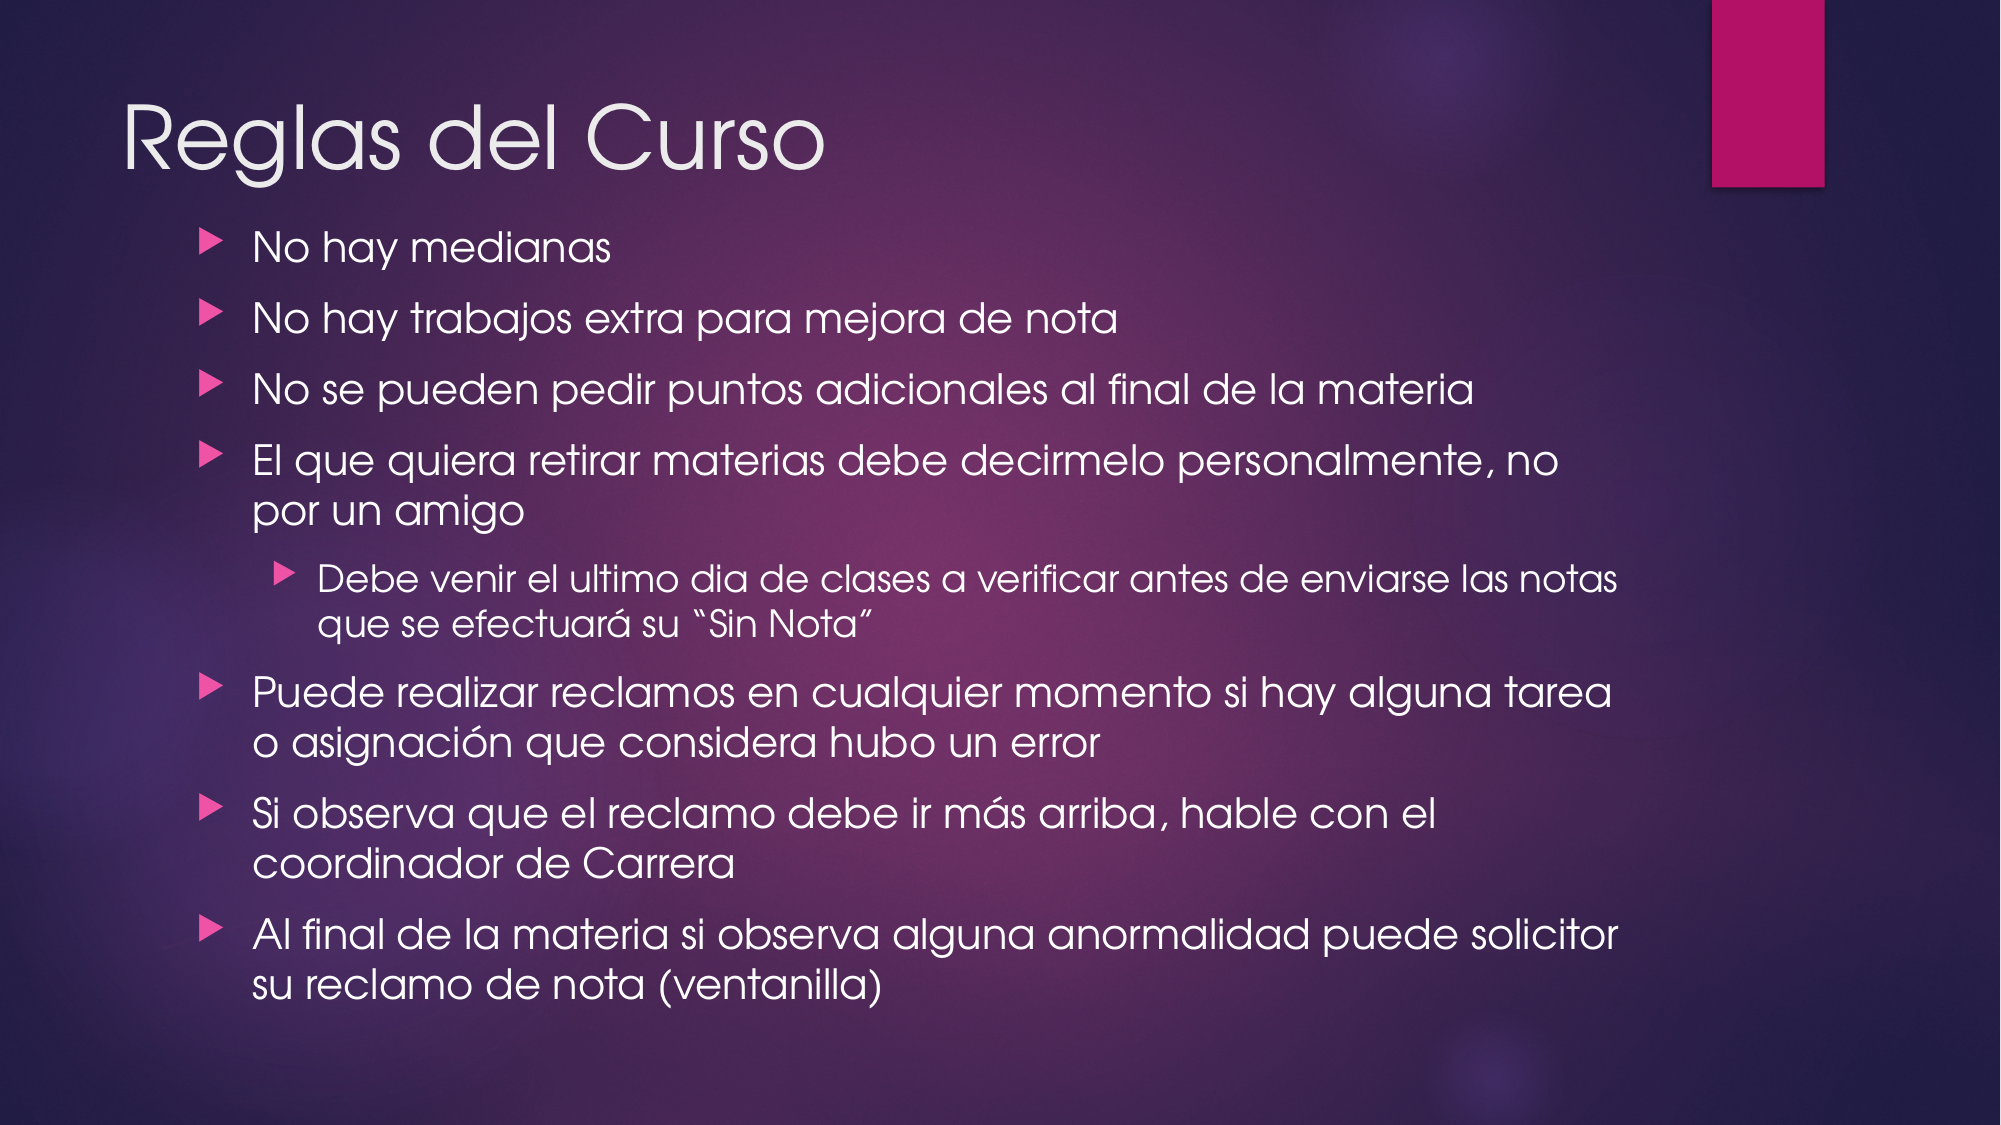

# Reglas del Curso
No hay medianas
No hay trabajos extra para mejora de nota
No se pueden pedir puntos adicionales al final de la materia
El que quiera retirar materias debe decirmelo personalmente, no por un amigo
Debe venir el ultimo dia de clases a verificar antes de enviarse las notas que se efectuará su “Sin Nota”
Puede realizar reclamos en cualquier momento si hay alguna tarea o asignación que considera hubo un error
Si observa que el reclamo debe ir más arriba, hable con el coordinador de Carrera
Al final de la materia si observa alguna anormalidad puede solicitor su reclamo de nota (ventanilla)